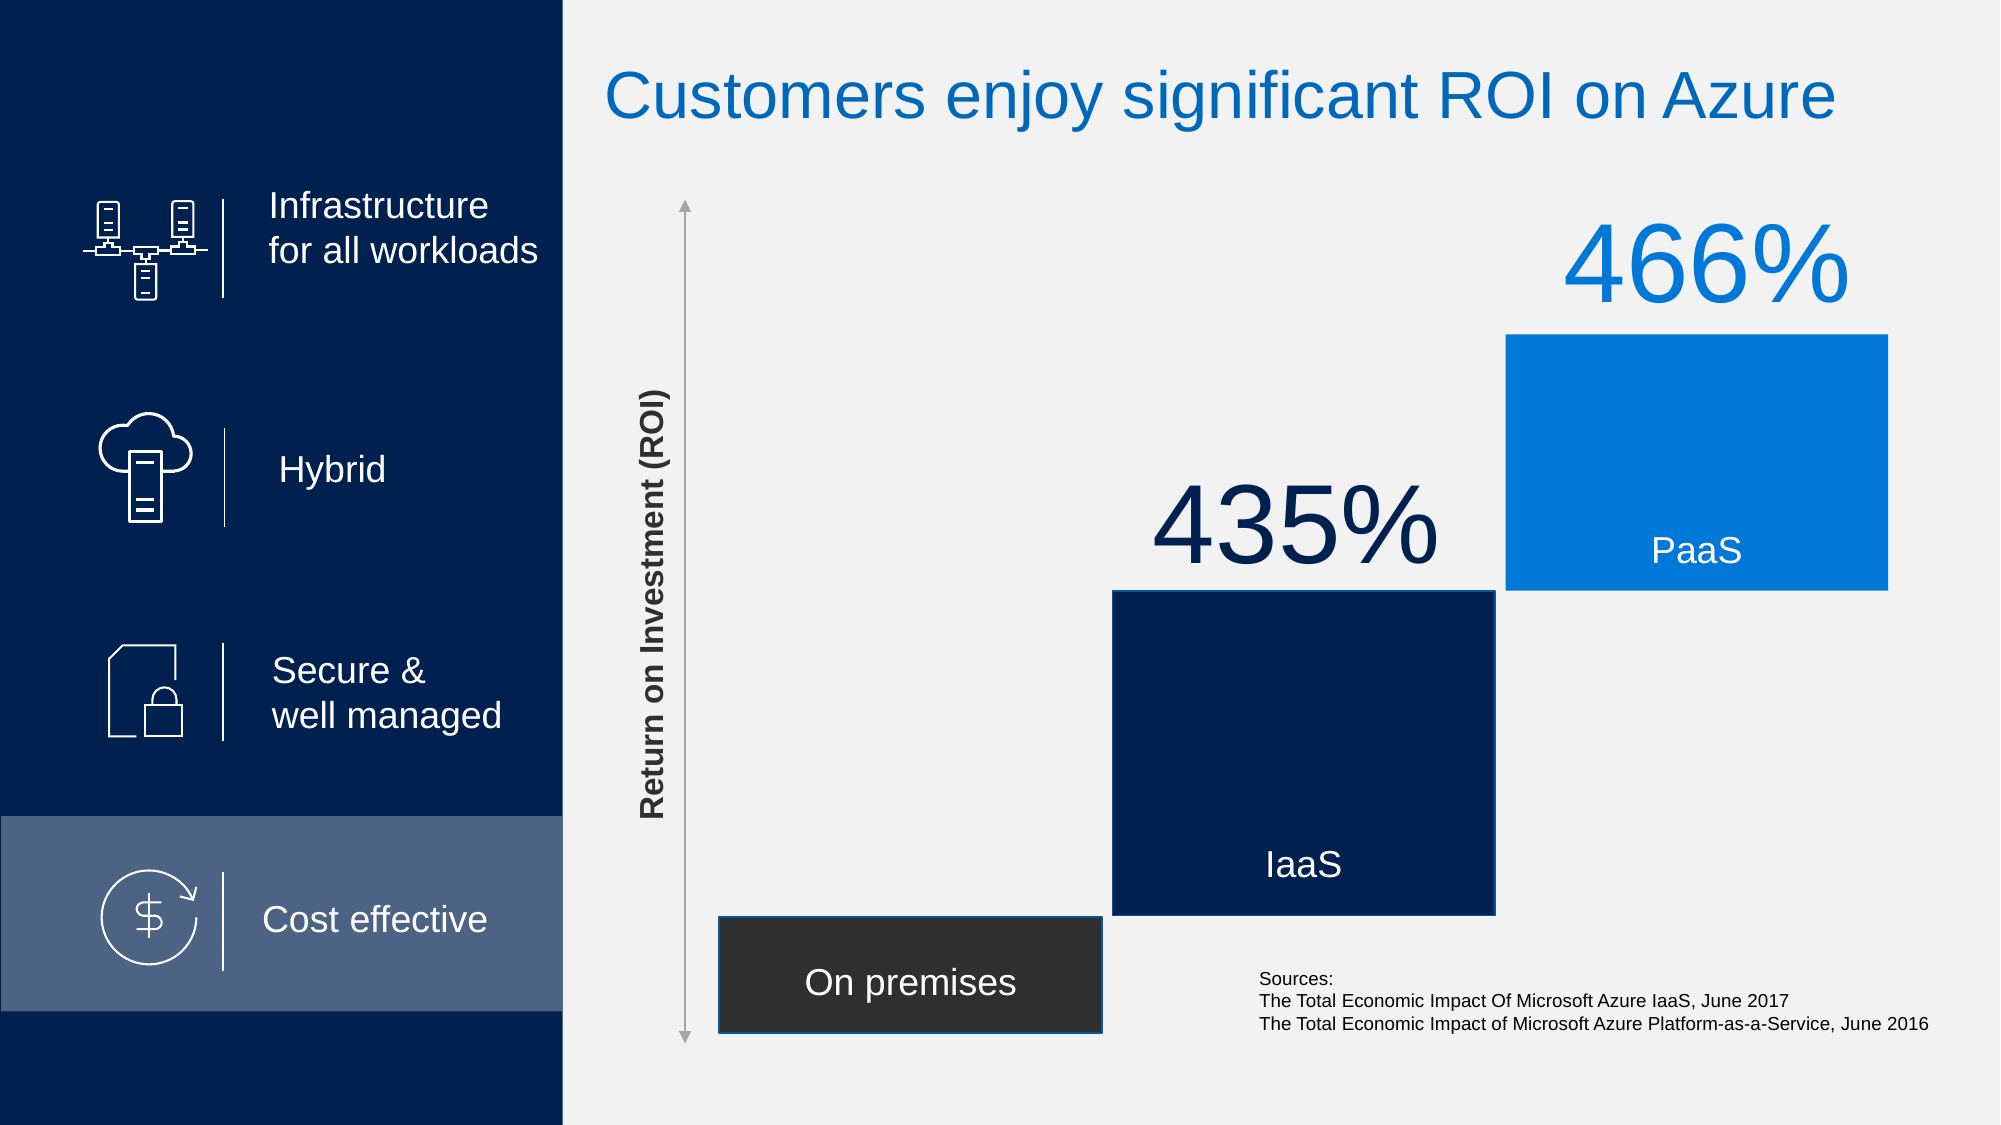

Customers enjoy significant ROI on Azure
Infrastructure
for all workloads
466%

Infrastructure
for all workloads

PaaS

Hybrid
435%
Return on Investment (ROI)
IaaS
Secure &
well managed

Cost effective
On premises
Sources:
The Total Economic Impact Of Microsoft Azure IaaS, June 2017
The Total Economic Impact of Microsoft Azure Platform-as-a-Service, June 2016